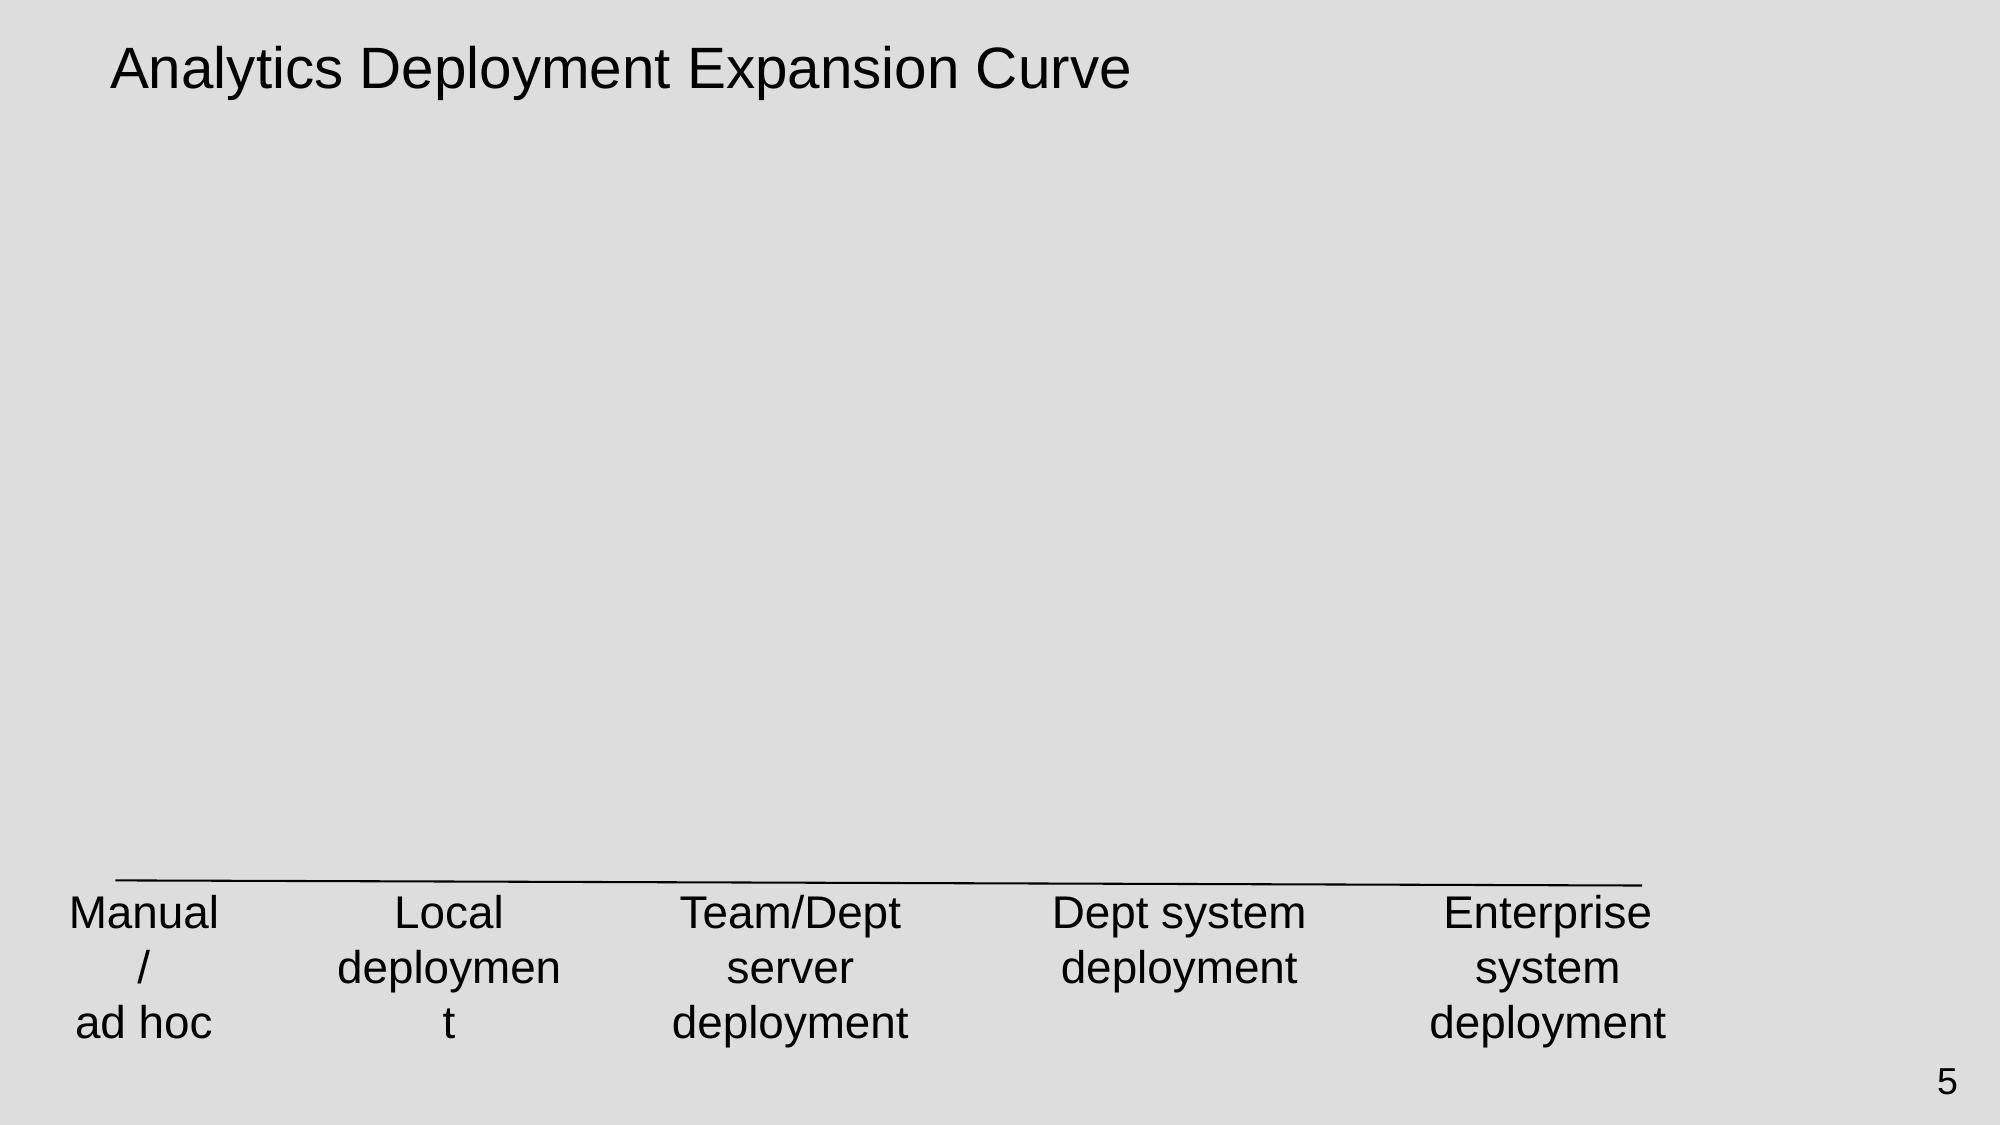

Analytics Deployment Expansion Curve
Manual /
ad hoc
Local deployment
Team/Dept server deployment
Dept system deployment
Enterprise system deployment
5